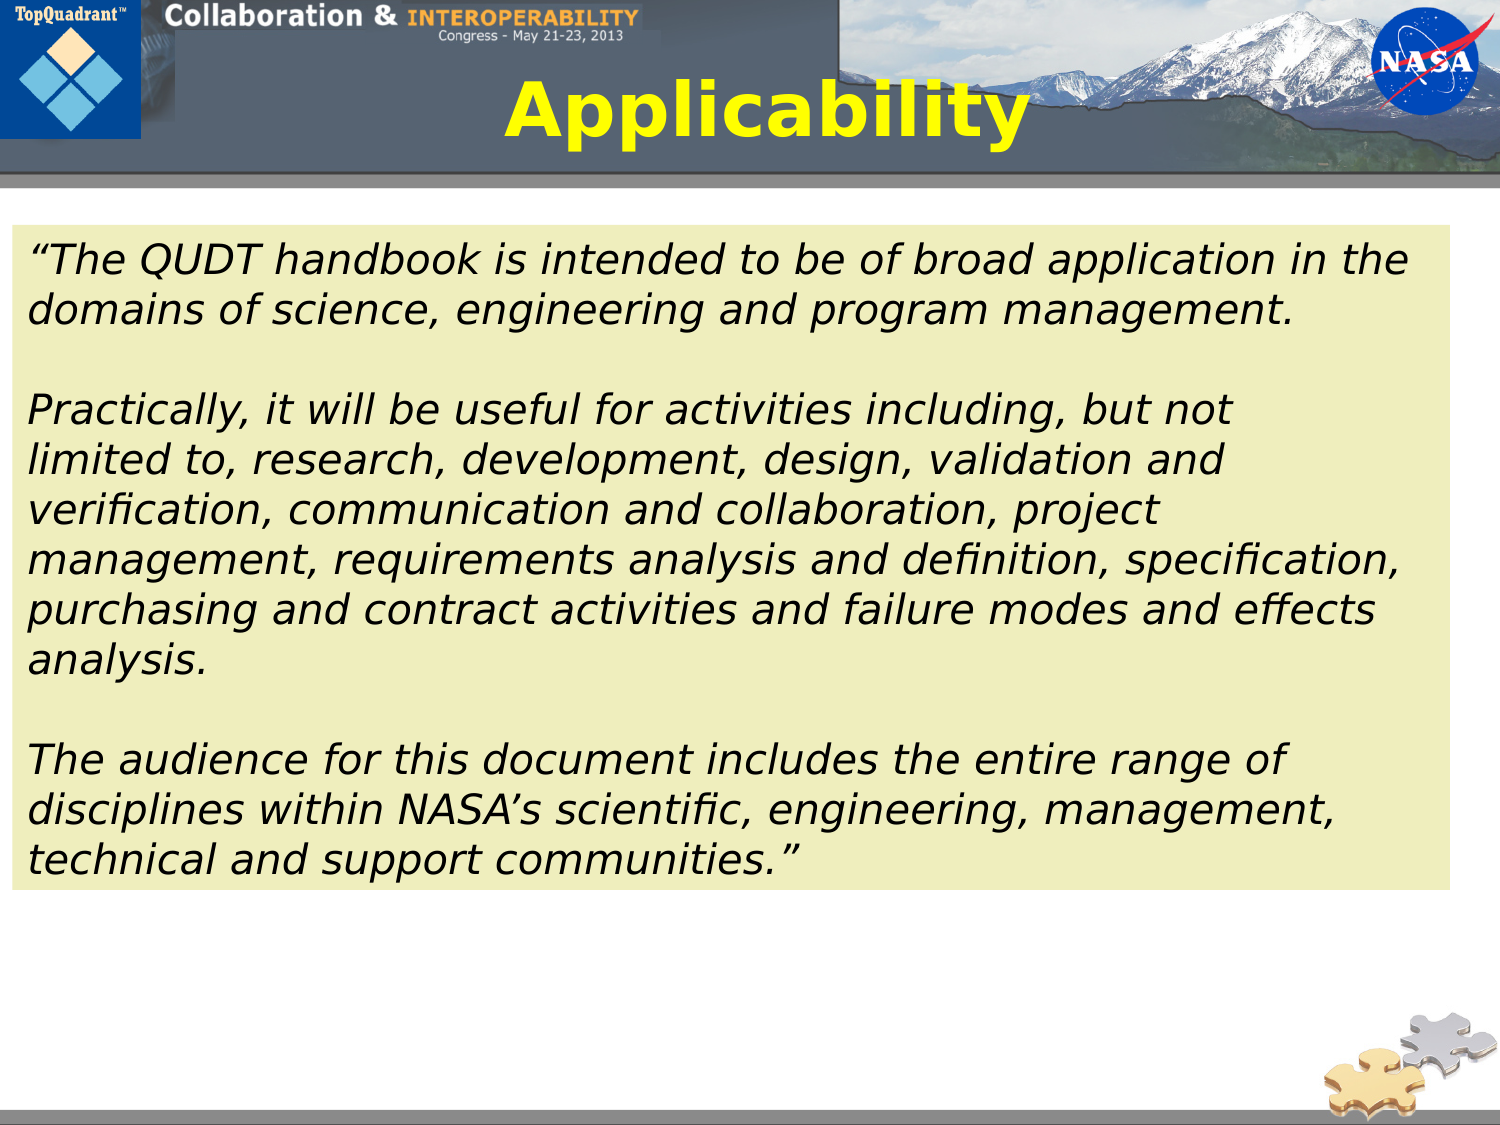

# Applicability
“The QUDT handbook is intended to be of broad application in the domains of science, engineering and program management.

Practically, it will be useful for activities including, but not
limited to, research, development, design, validation and verification, communication and collaboration, project management, requirements analysis and definition, specification, purchasing and contract activities and failure modes and effects analysis.

The audience for this document includes the entire range of disciplines within NASA’s scientific, engineering, management, technical and support communities.”